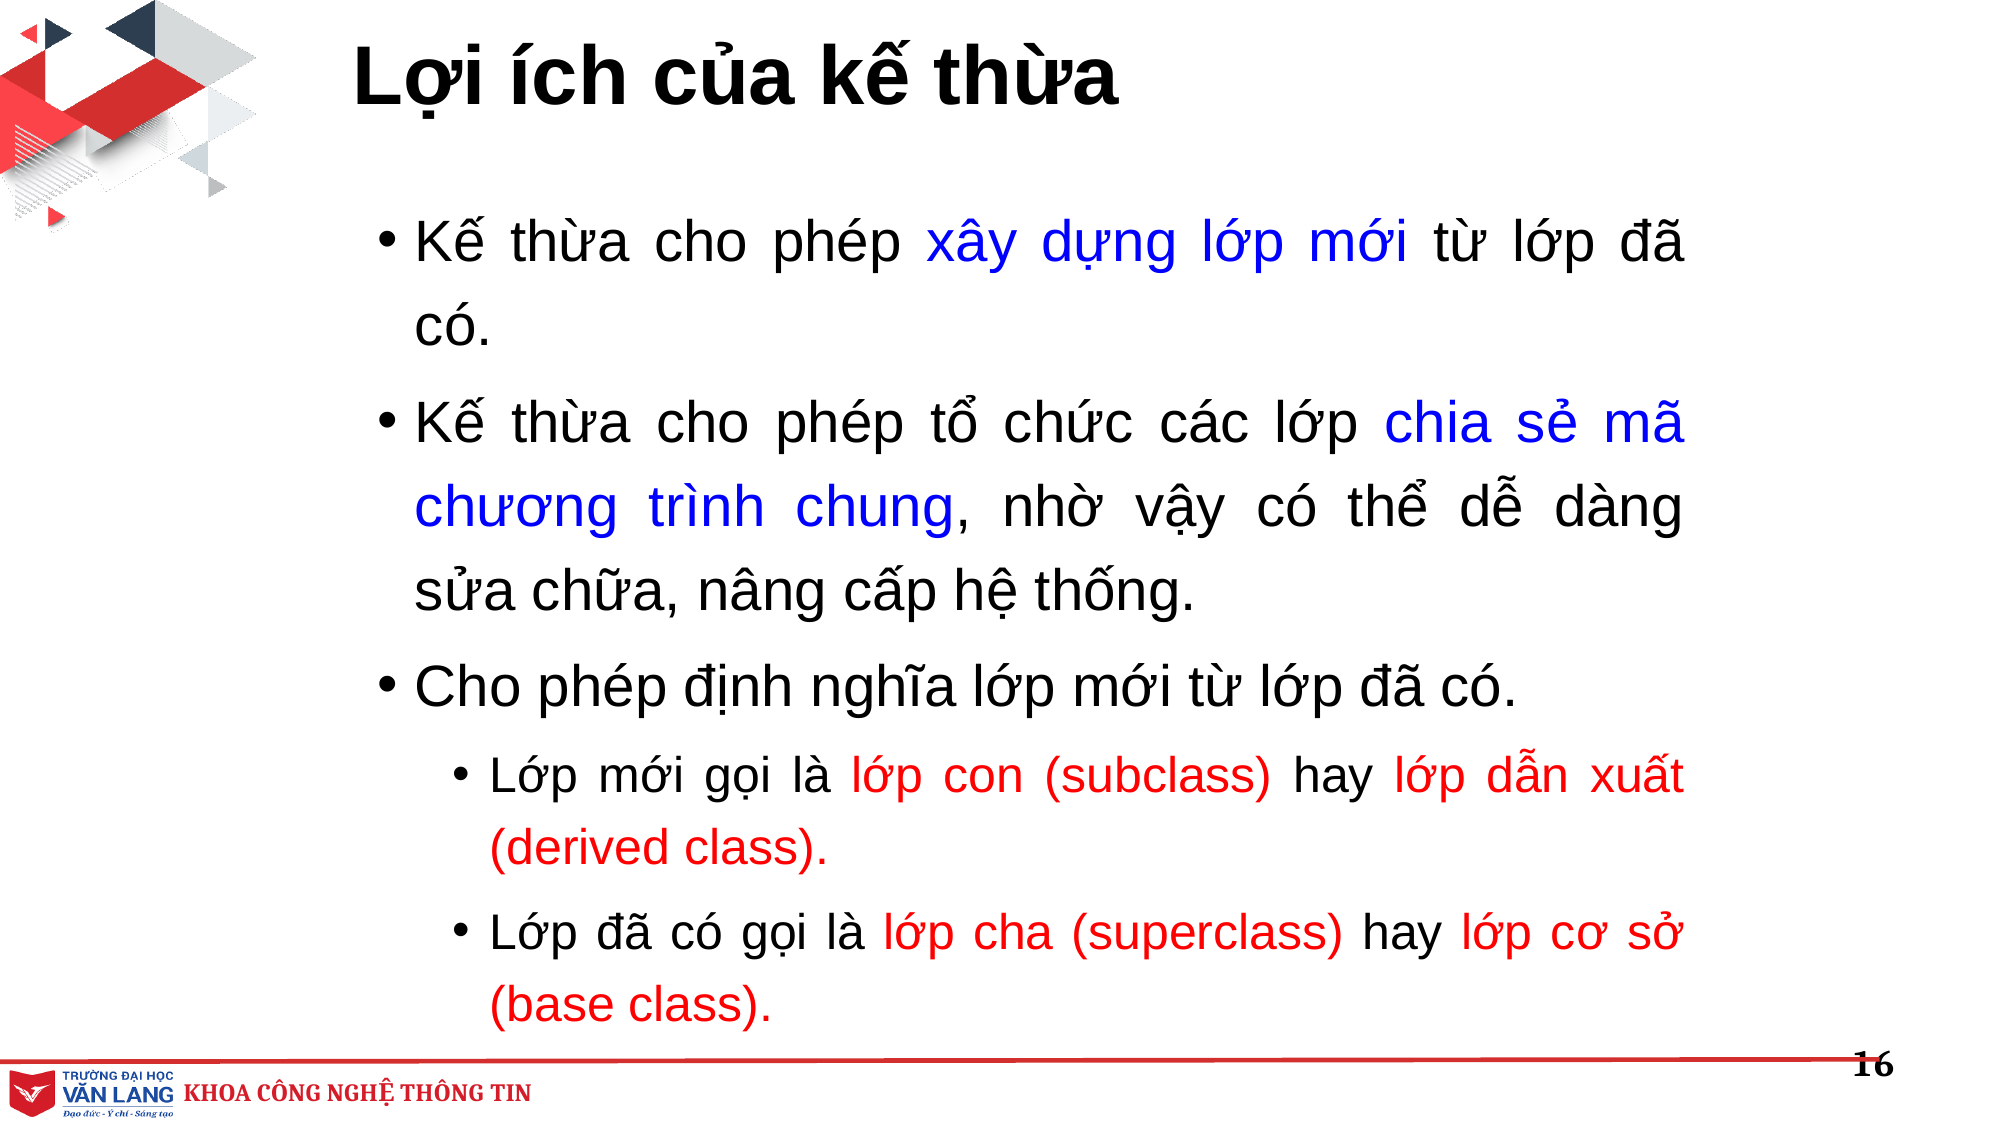

# Lợi ích của kế thừa
Kế thừa cho phép xây dựng lớp mới từ lớp đã có.
Kế thừa cho phép tổ chức các lớp chia sẻ mã chương trình chung, nhờ vậy có thể dễ dàng sửa chữa, nâng cấp hệ thống.
Cho phép định nghĩa lớp mới từ lớp đã có.
Lớp mới gọi là lớp con (subclass) hay lớp dẫn xuất (derived class).
Lớp đã có gọi là lớp cha (superclass) hay lớp cơ sở (base class).